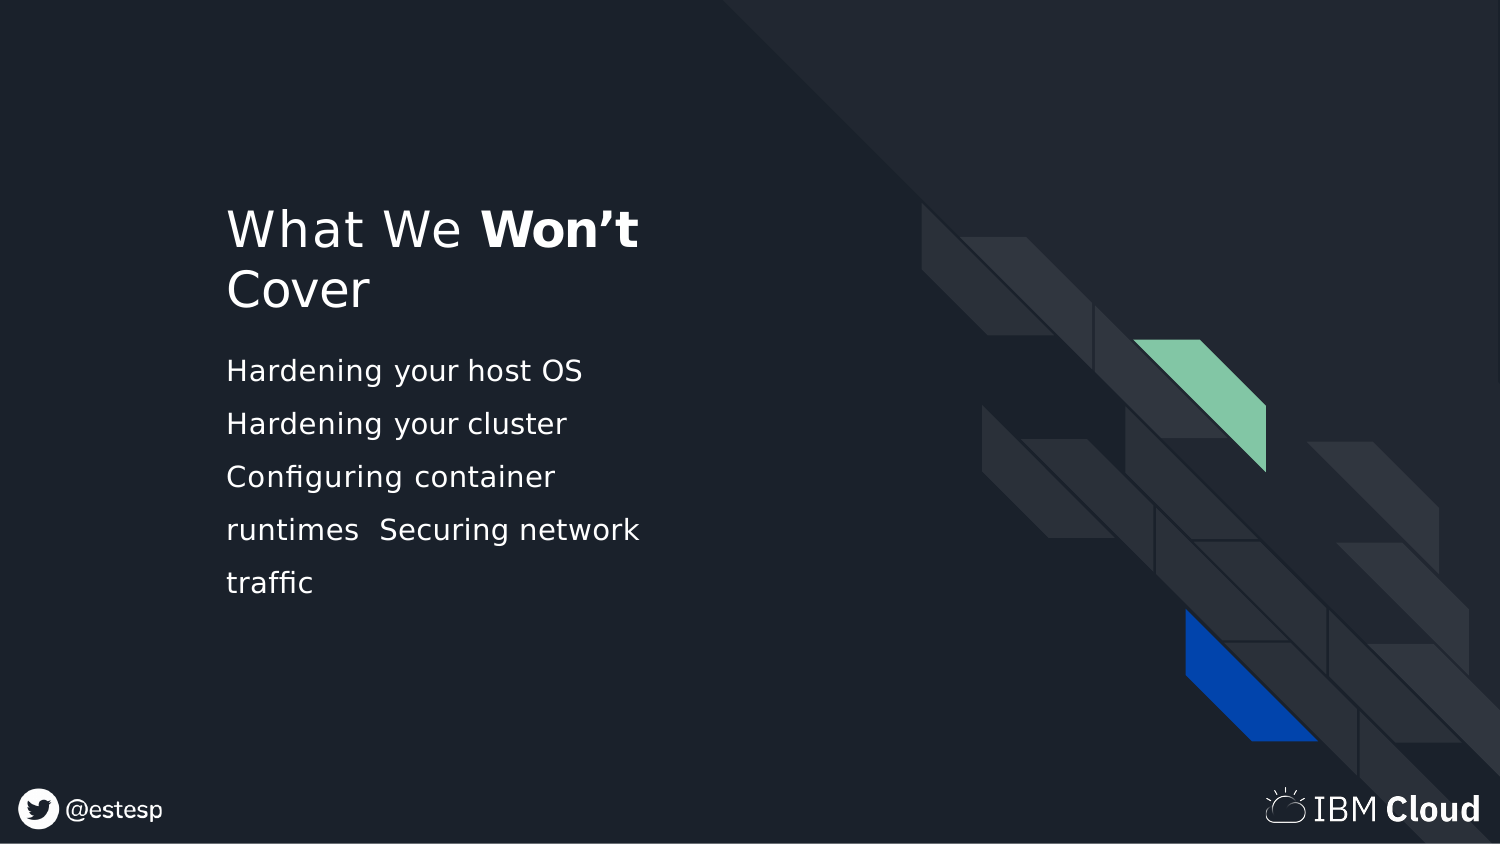

# What We Won’t Cover
Hardening your host OS  Hardening your cluster  Conﬁguring container runtimes  Securing network trafﬁc